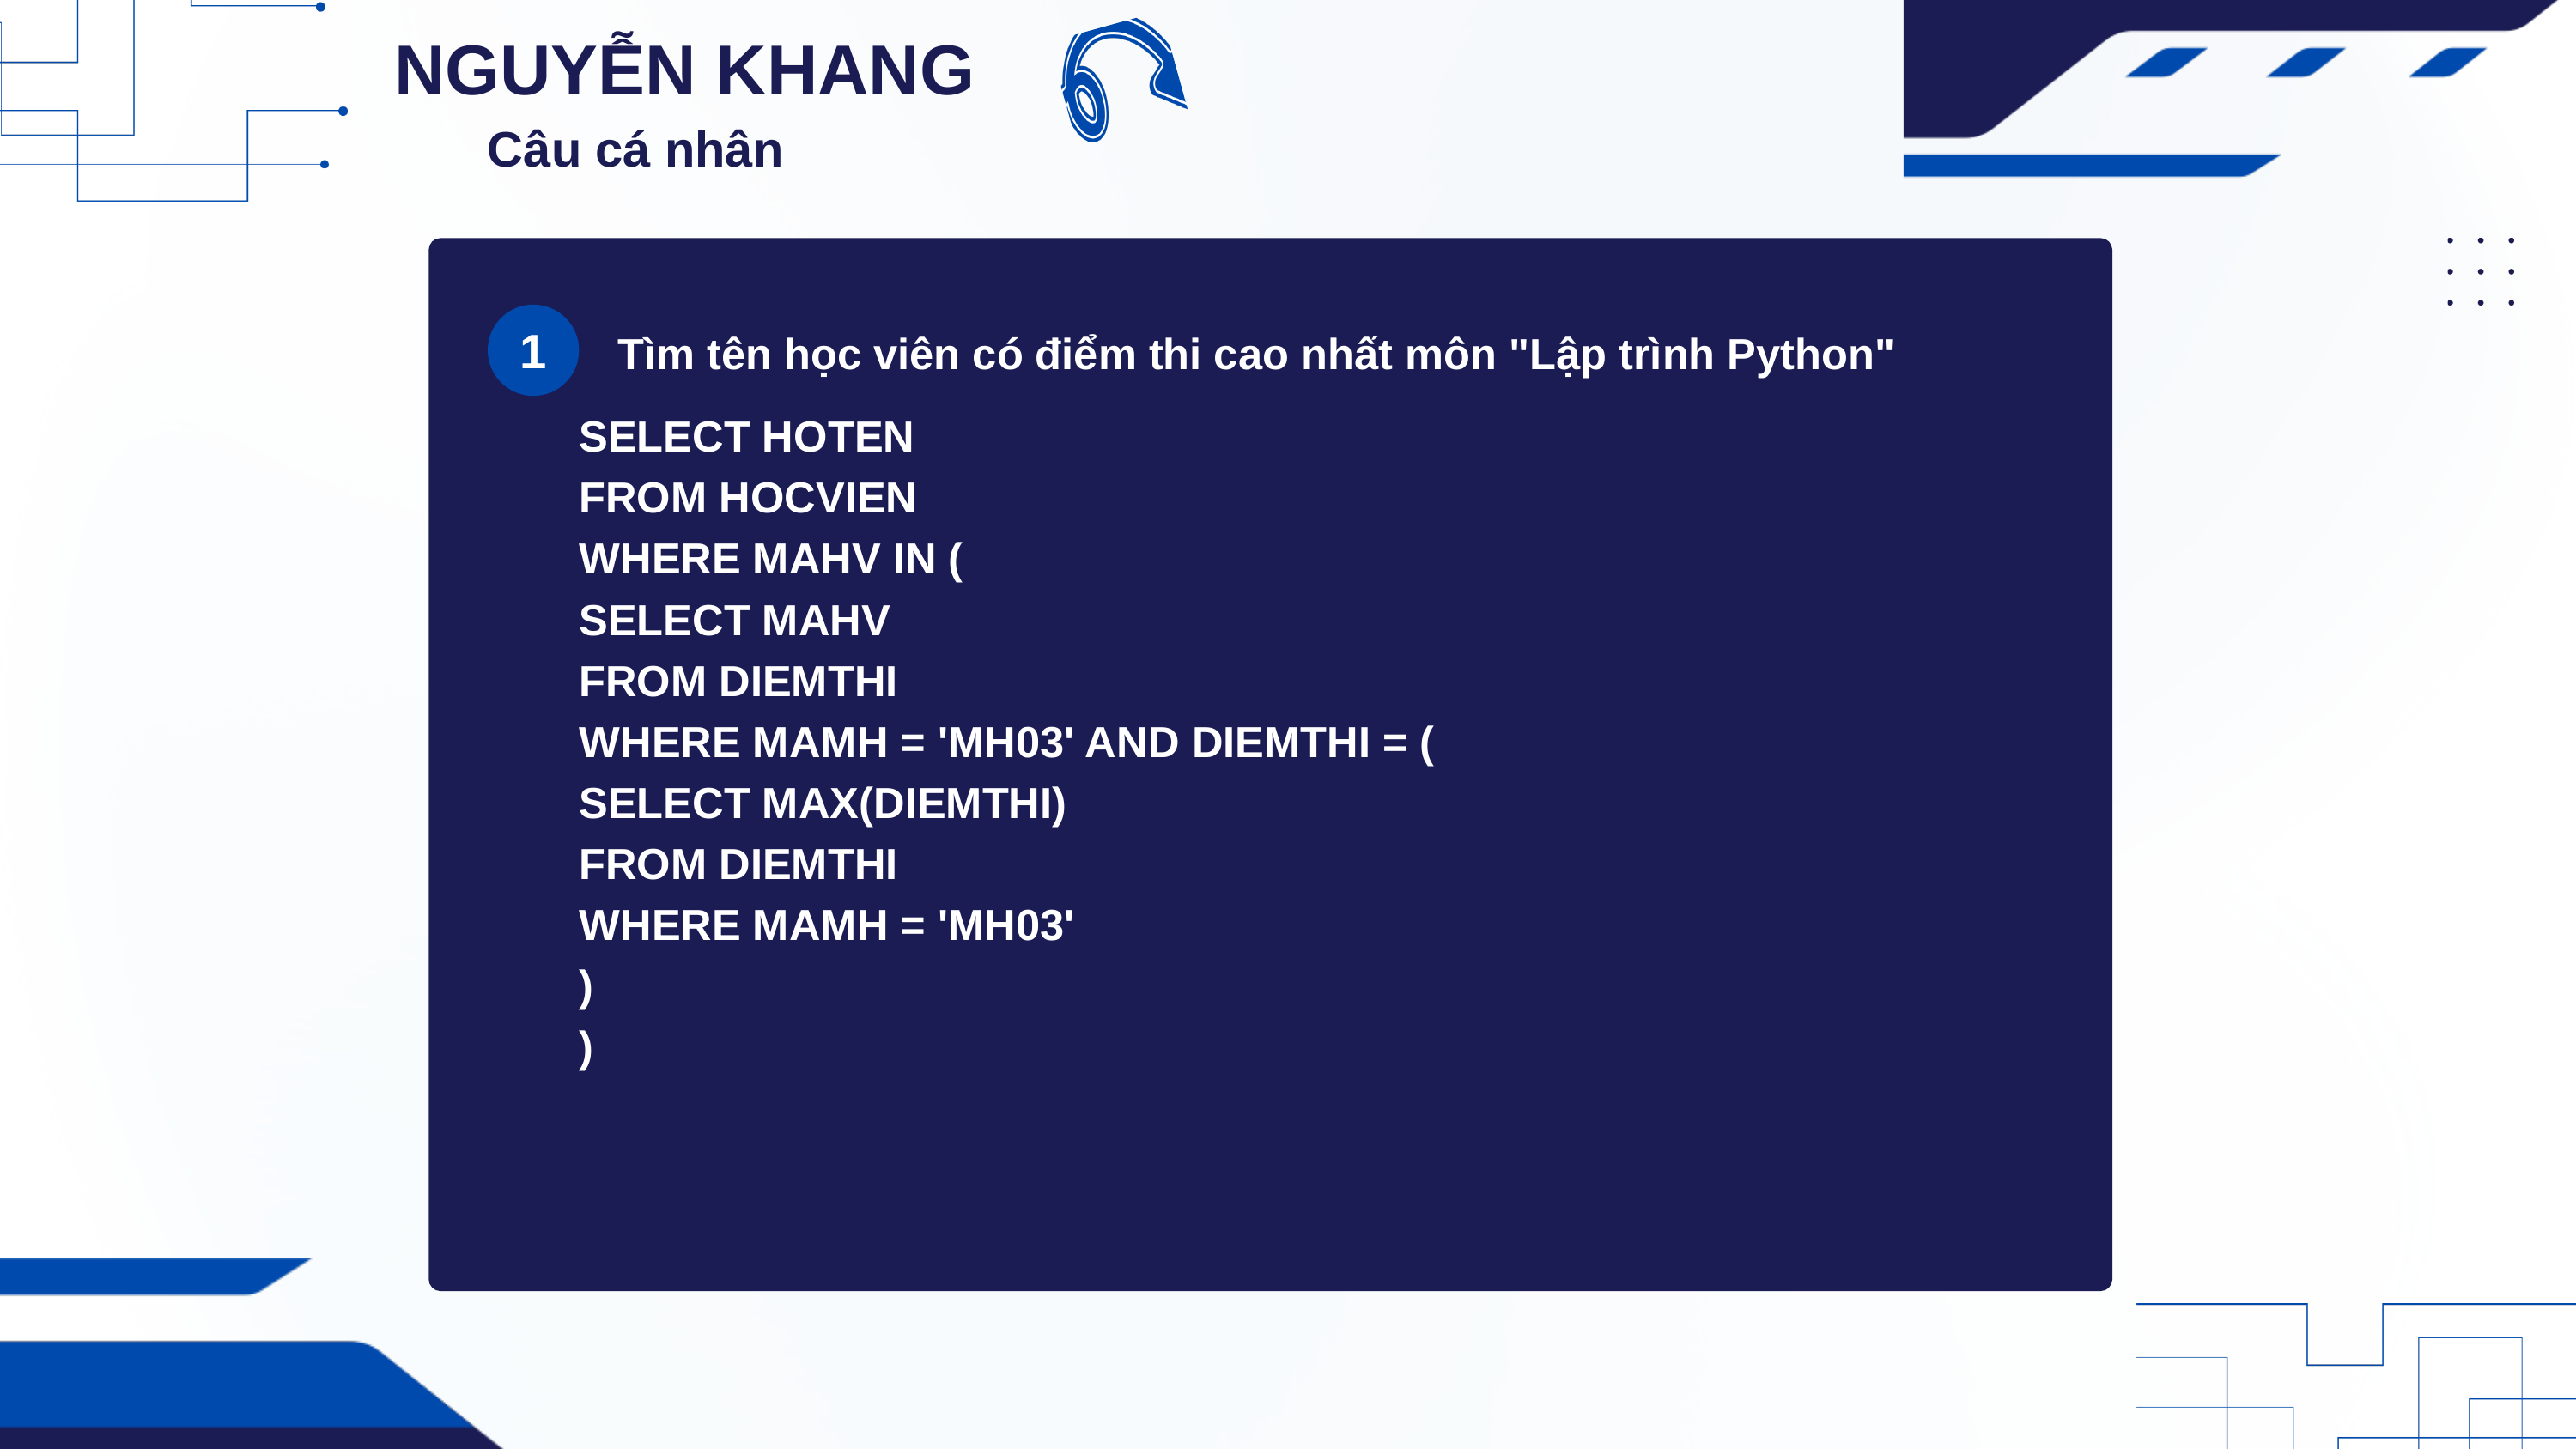

NGUYỄN KHANG

Câu cá nhân

1
Tìm tên học viên có điểm thi cao nhất môn "Lập trình Python"
SELECT HOTEN
FROM HOCVIEN
WHERE MAHV IN (
SELECT MAHV
FROM DIEMTHI
WHERE MAMH = 'MH03' AND DIEMTHI = (
SELECT MAX(DIEMTHI)
FROM DIEMTHI
WHERE MAMH = 'MH03'
)
)